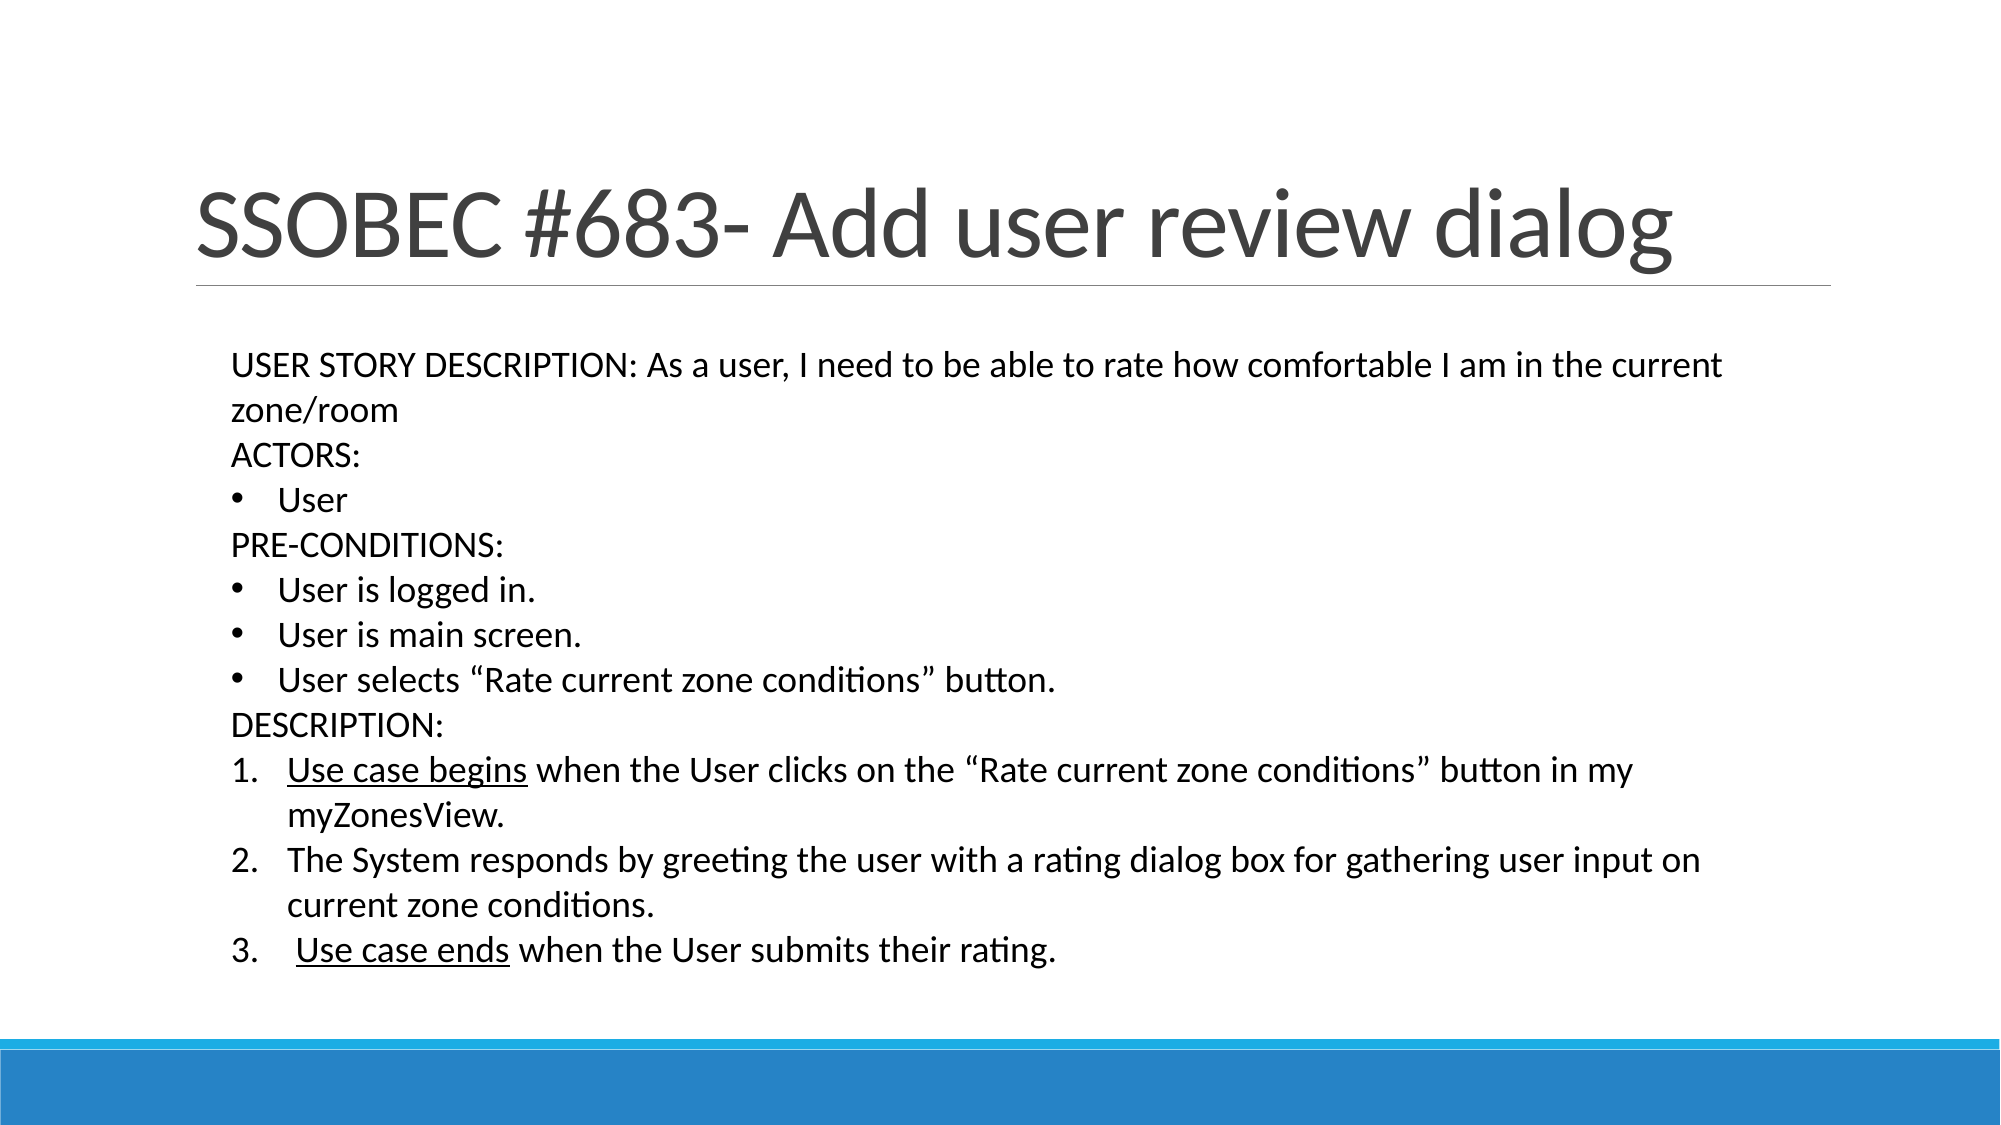

# SSOBEC #683- Add user review dialog
USER STORY DESCRIPTION: As a user, I need to be able to rate how comfortable I am in the current zone/room
ACTORS:
User
PRE-CONDITIONS:
User is logged in.
User is main screen.
User selects “Rate current zone conditions” button.
DESCRIPTION:
Use case begins when the User clicks on the “Rate current zone conditions” button in my myZonesView.
The System responds by greeting the user with a rating dialog box for gathering user input on current zone conditions.
 Use case ends when the User submits their rating.